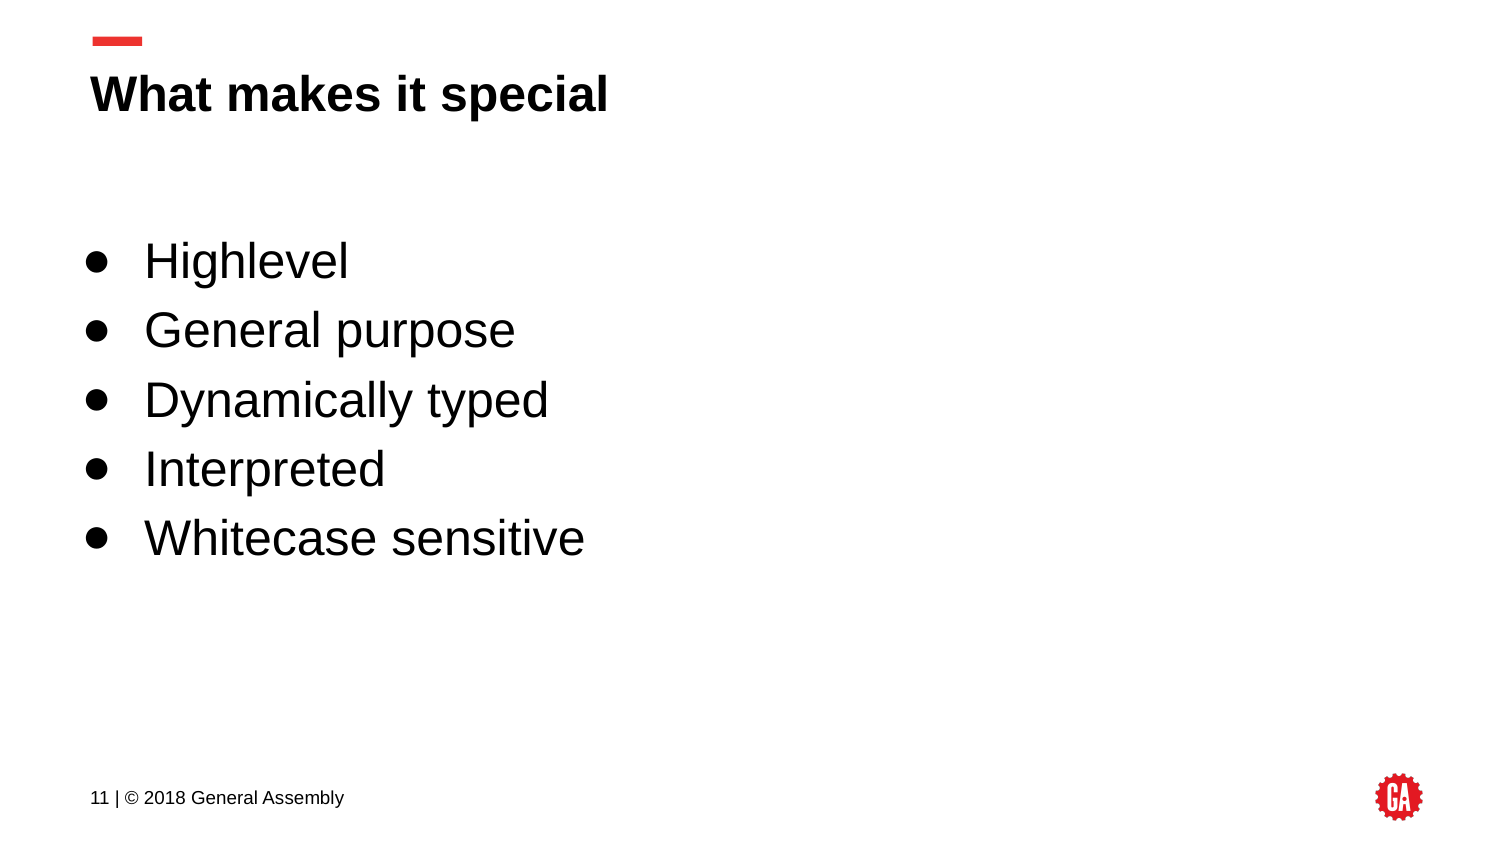

# What makes it special
Highlevel
General purpose
Dynamically typed
Interpreted
Whitecase sensitive
11 | © 2018 General Assembly